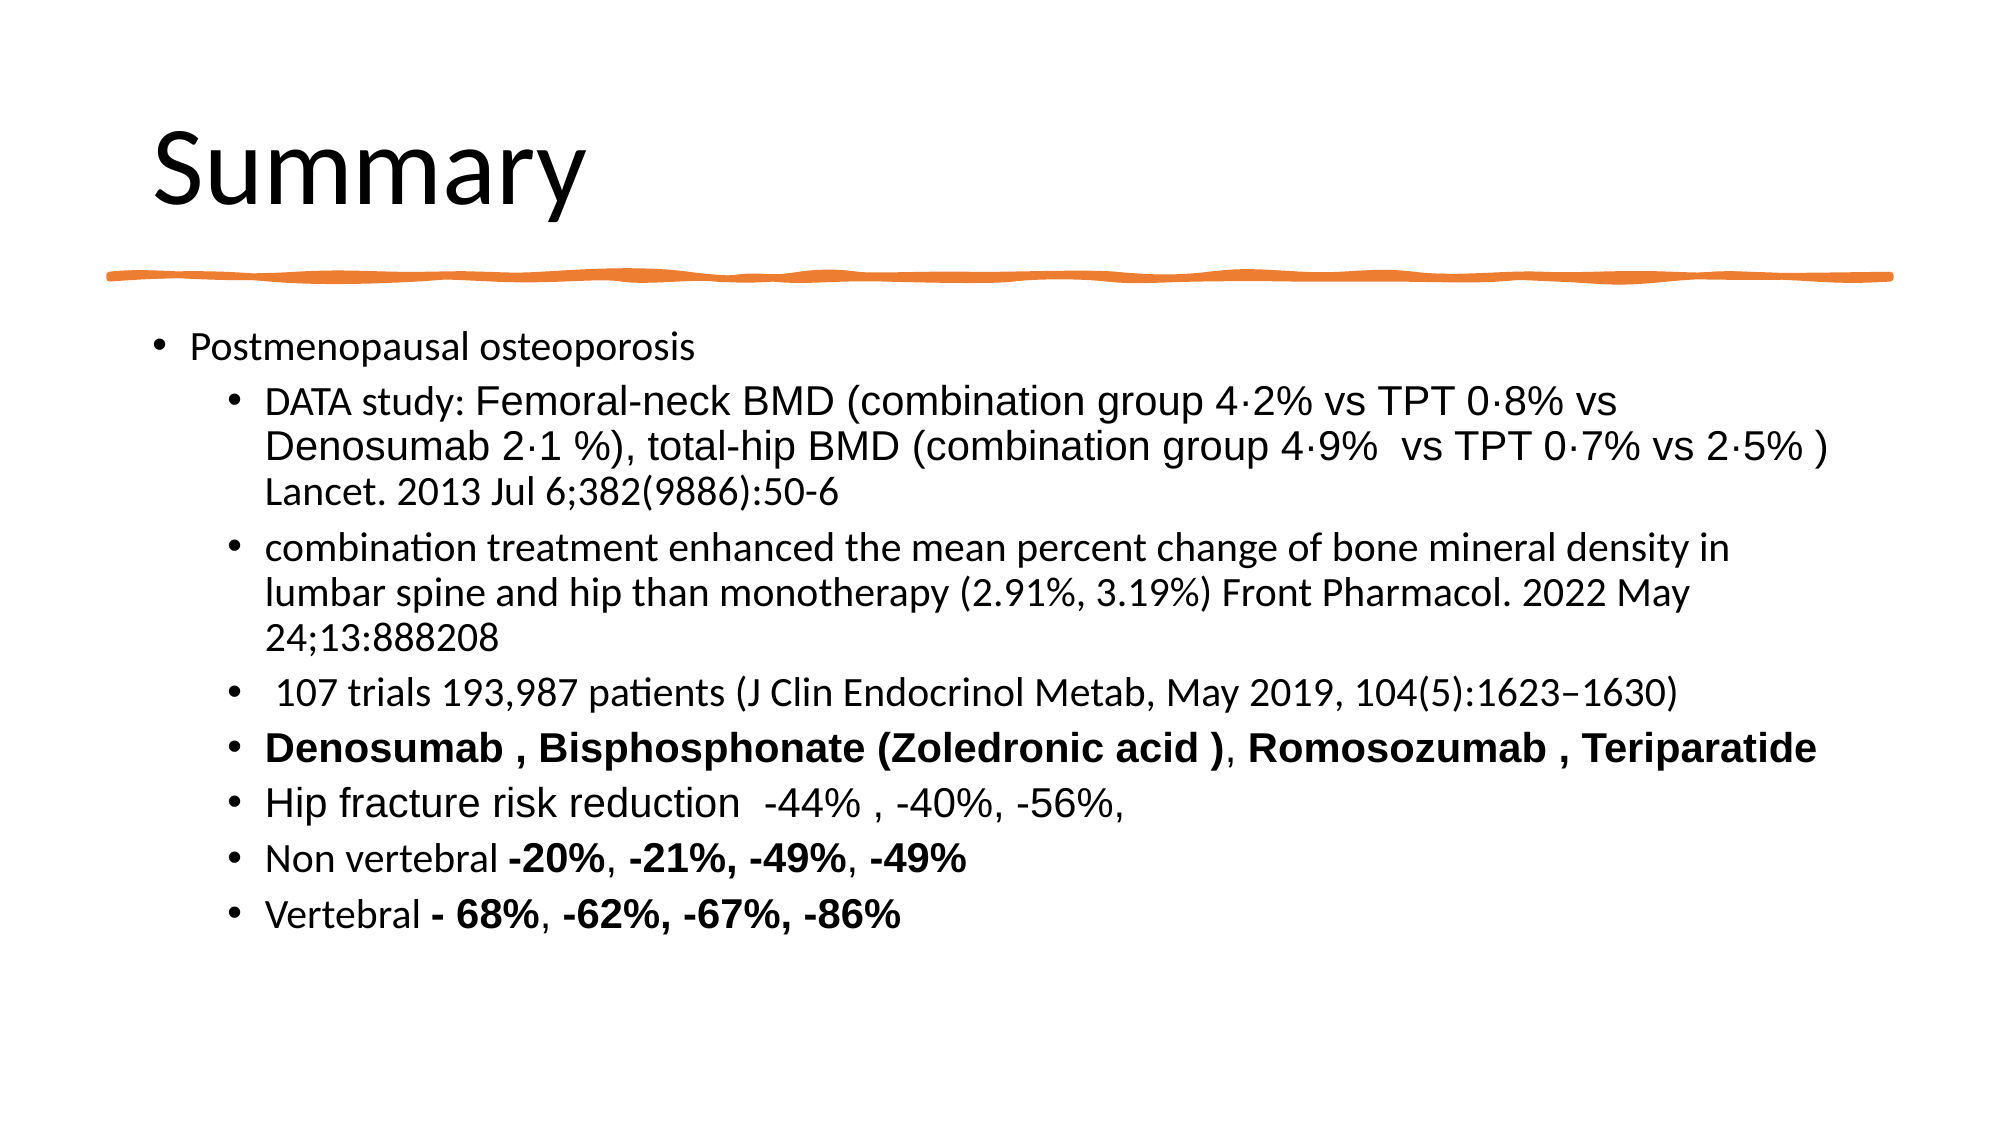

# Summary

Postmenopausal osteoporosis
DATA study: Femoral-neck BMD (combination group 4·2% vs TPT 0·8% vs Denosumab 2·1 %), total-hip BMD (combination group 4·9%  vs TPT 0·7% vs 2·5% ) Lancet. 2013 Jul 6;382(9886):50-6
combination treatment enhanced the mean percent change of bone mineral density in lumbar spine and hip than monotherapy (2.91%, 3.19%) Front Pharmacol. 2022 May 24;13:888208
 107 trials 193,987 patients (J Clin Endocrinol Metab, May 2019, 104(5):1623–1630)
Denosumab , Bisphosphonate (Zoledronic acid ), Romosozumab , Teriparatide
Hip fracture risk reduction  -44% , -40%, -56%,
Non vertebral -20%, -21%, -49%, -49%
Vertebral - 68%, -62%, -67%, -86%